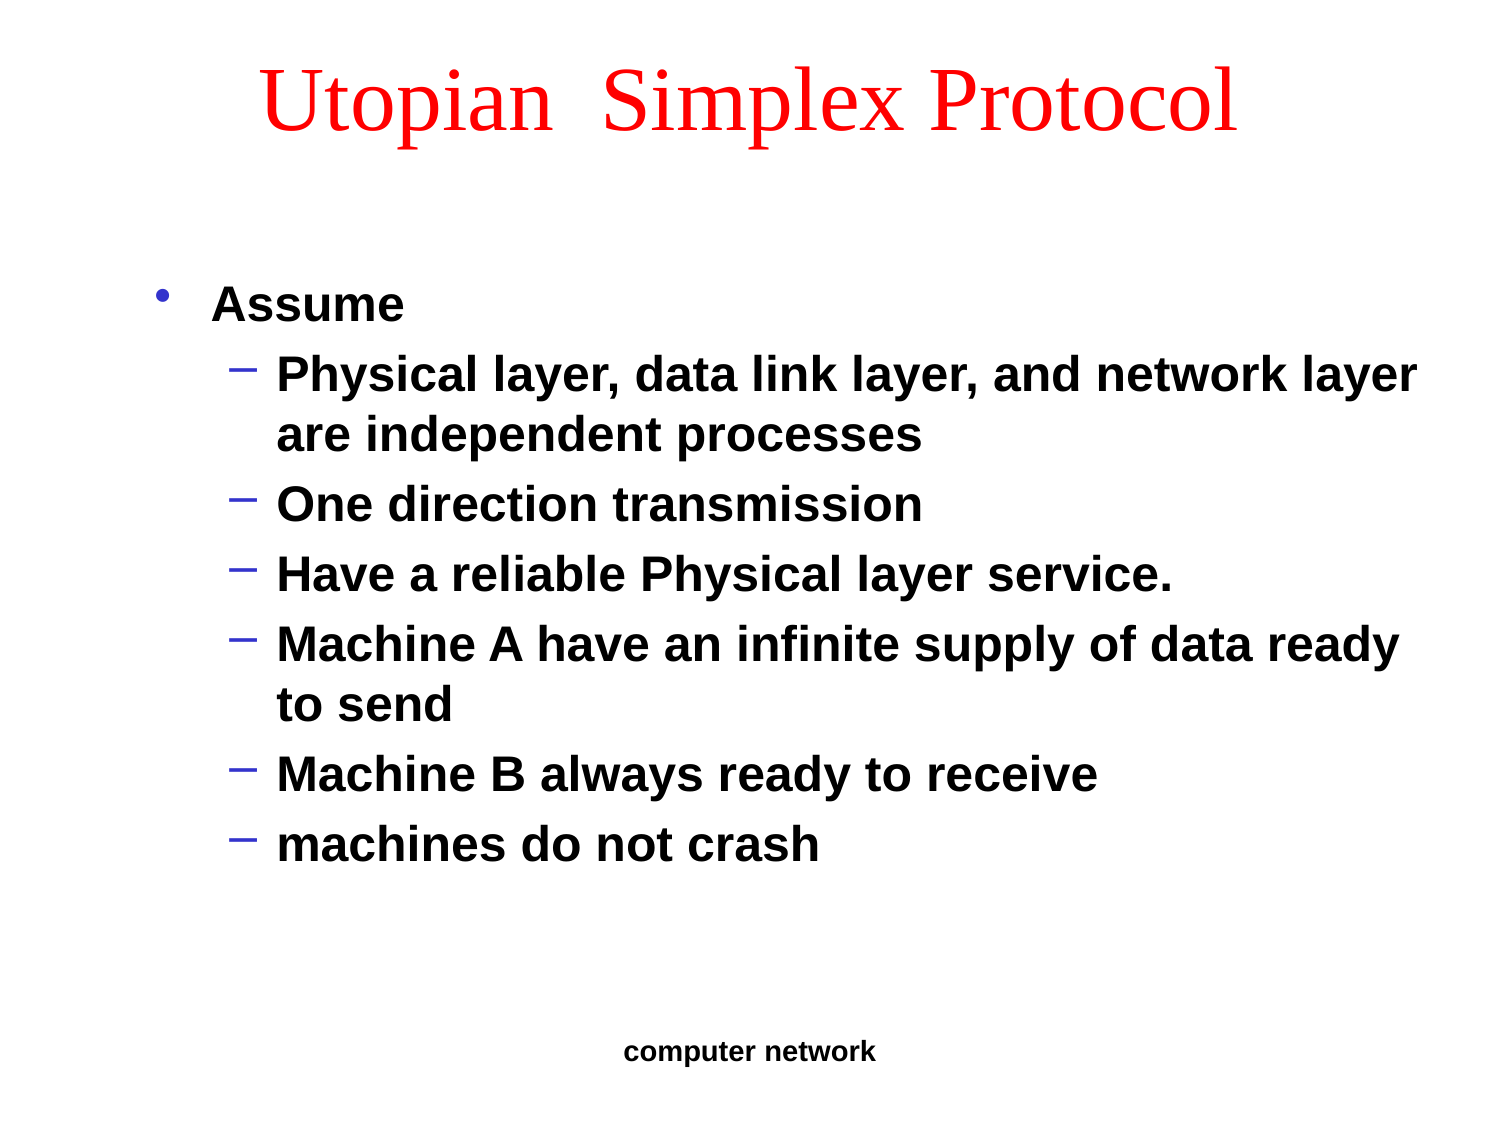

# Utopian  Simplex Protocol
Assume
Physical layer, data link layer, and network layer are independent processes
One direction transmission
Have a reliable Physical layer service.
Machine A have an infinite supply of data ready to send
Machine B always ready to receive
machines do not crash

computer network
35